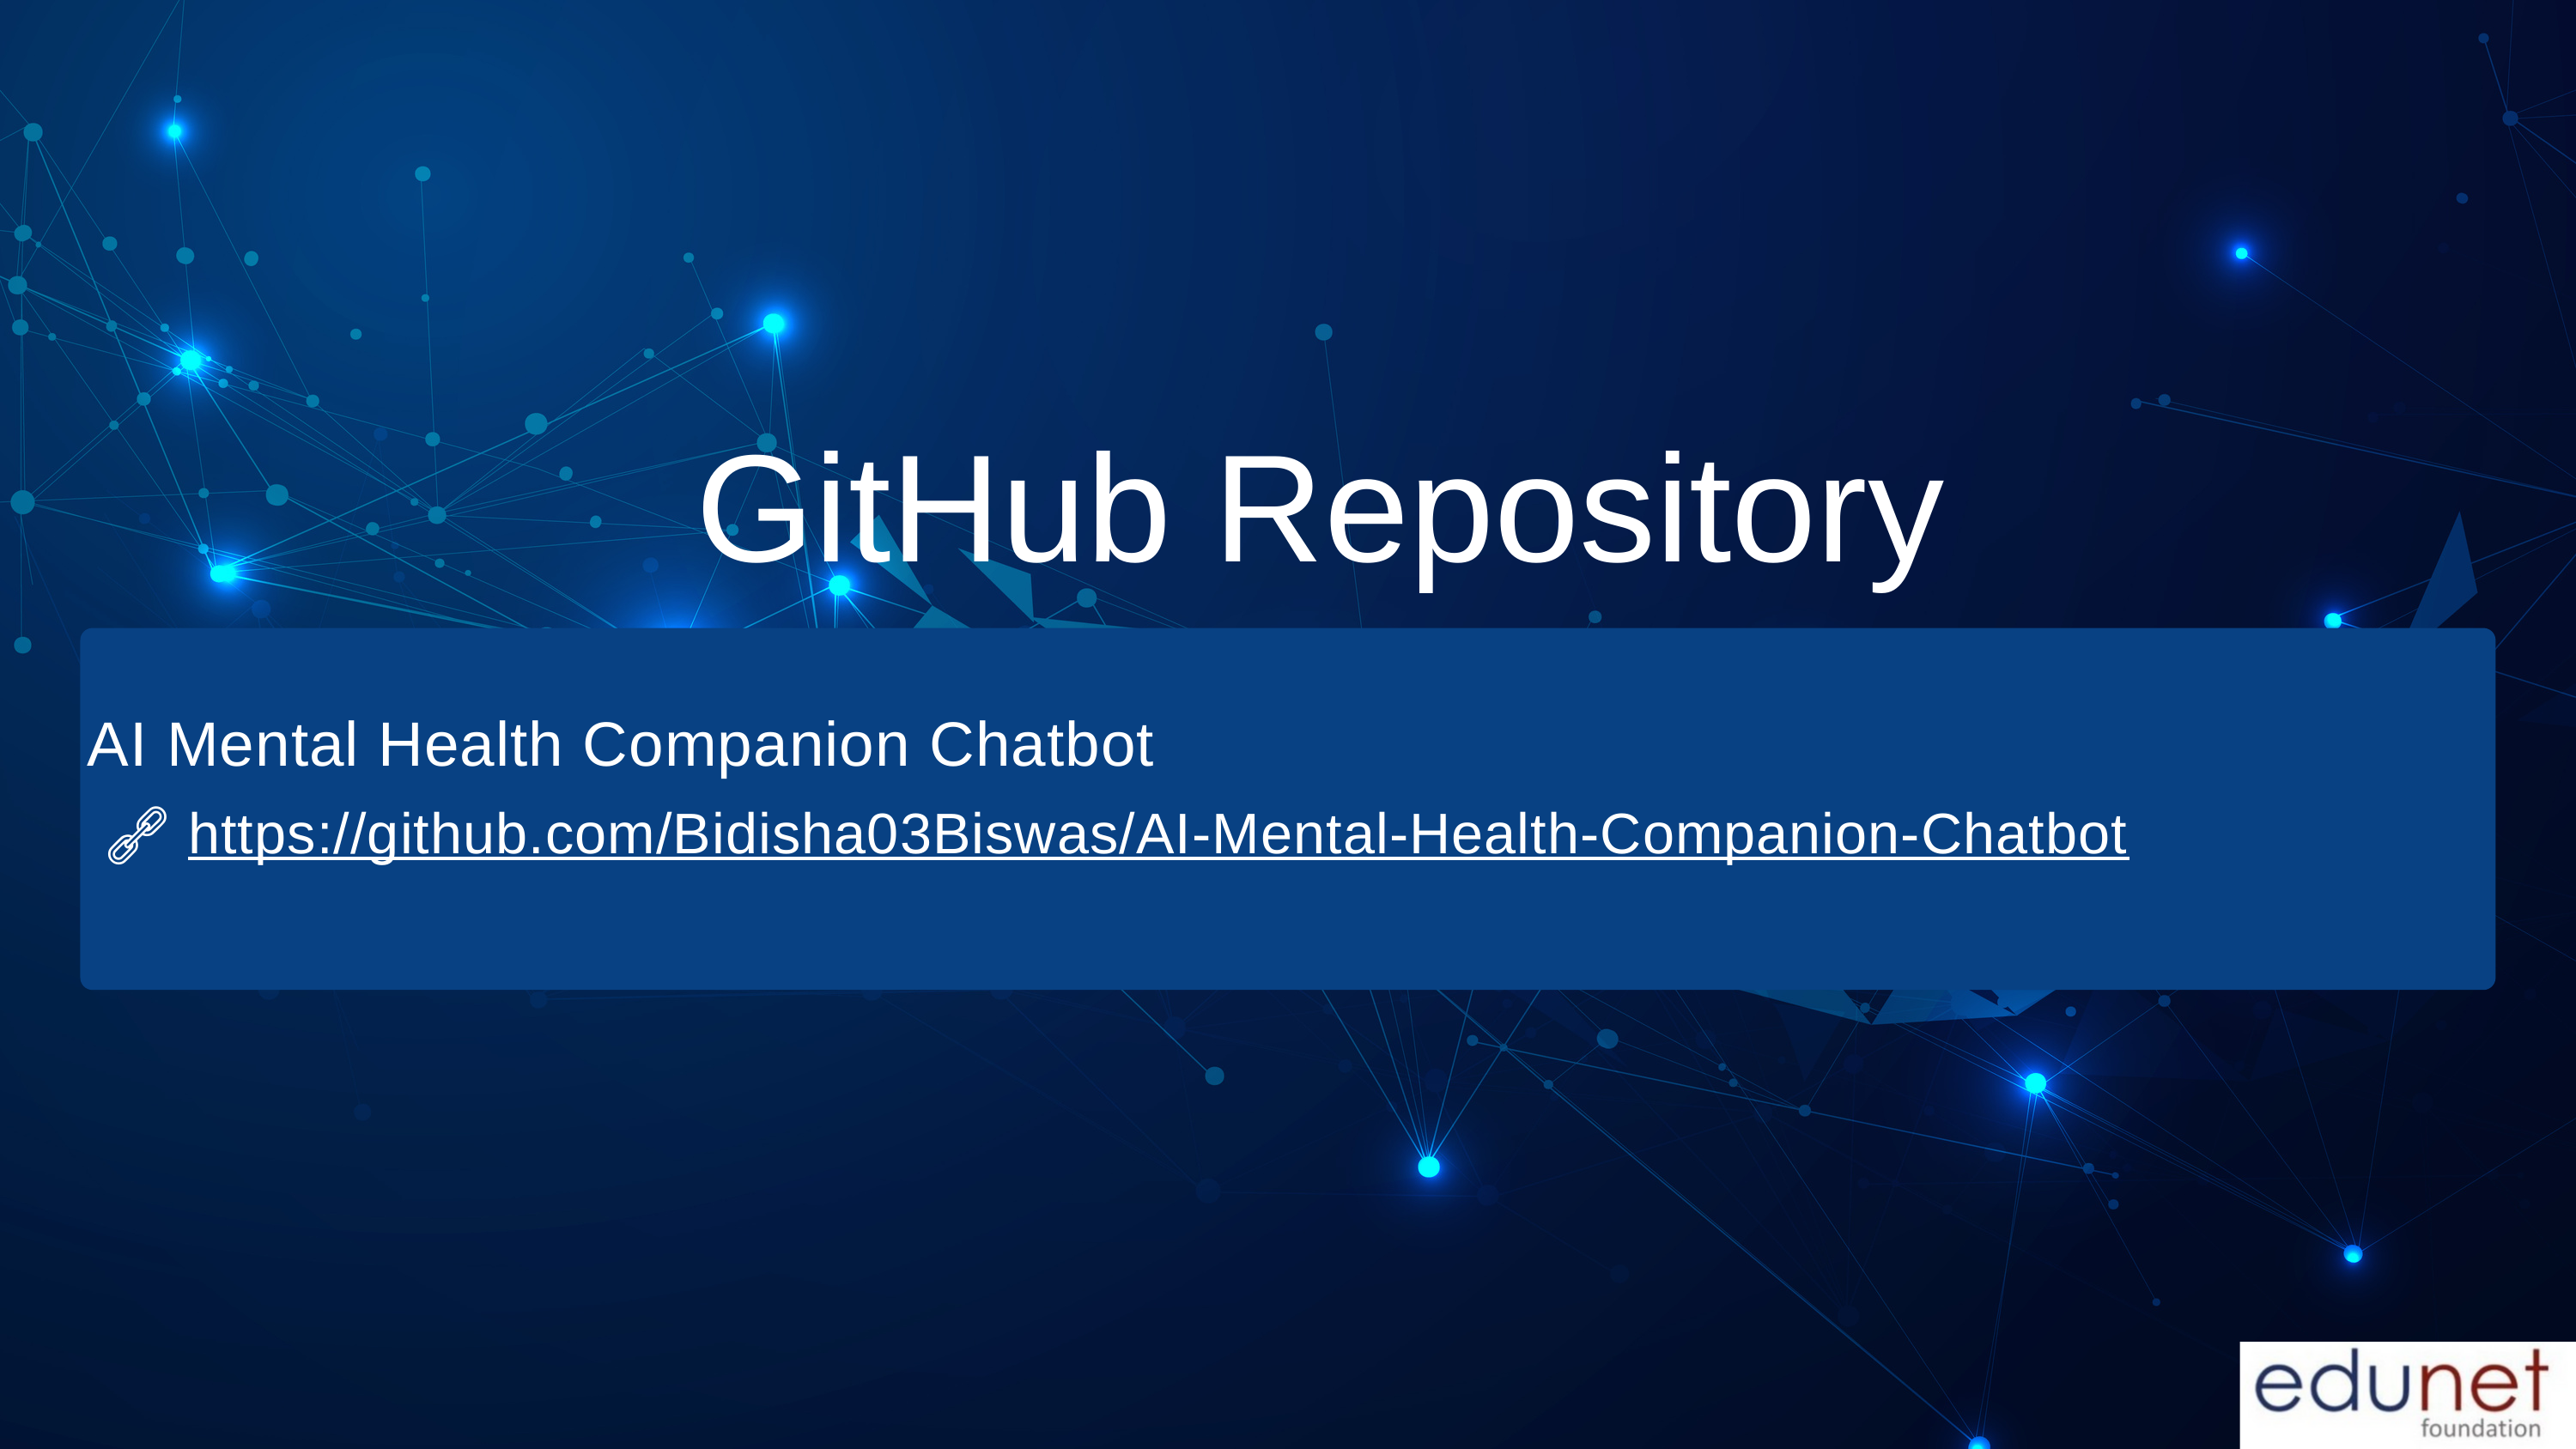

GitHub Repository

AI Mental Health Companion Chatbot
 🔗 https://github.com/Bidisha03Biswas/AI-Mental-Health-Companion-Chatbot